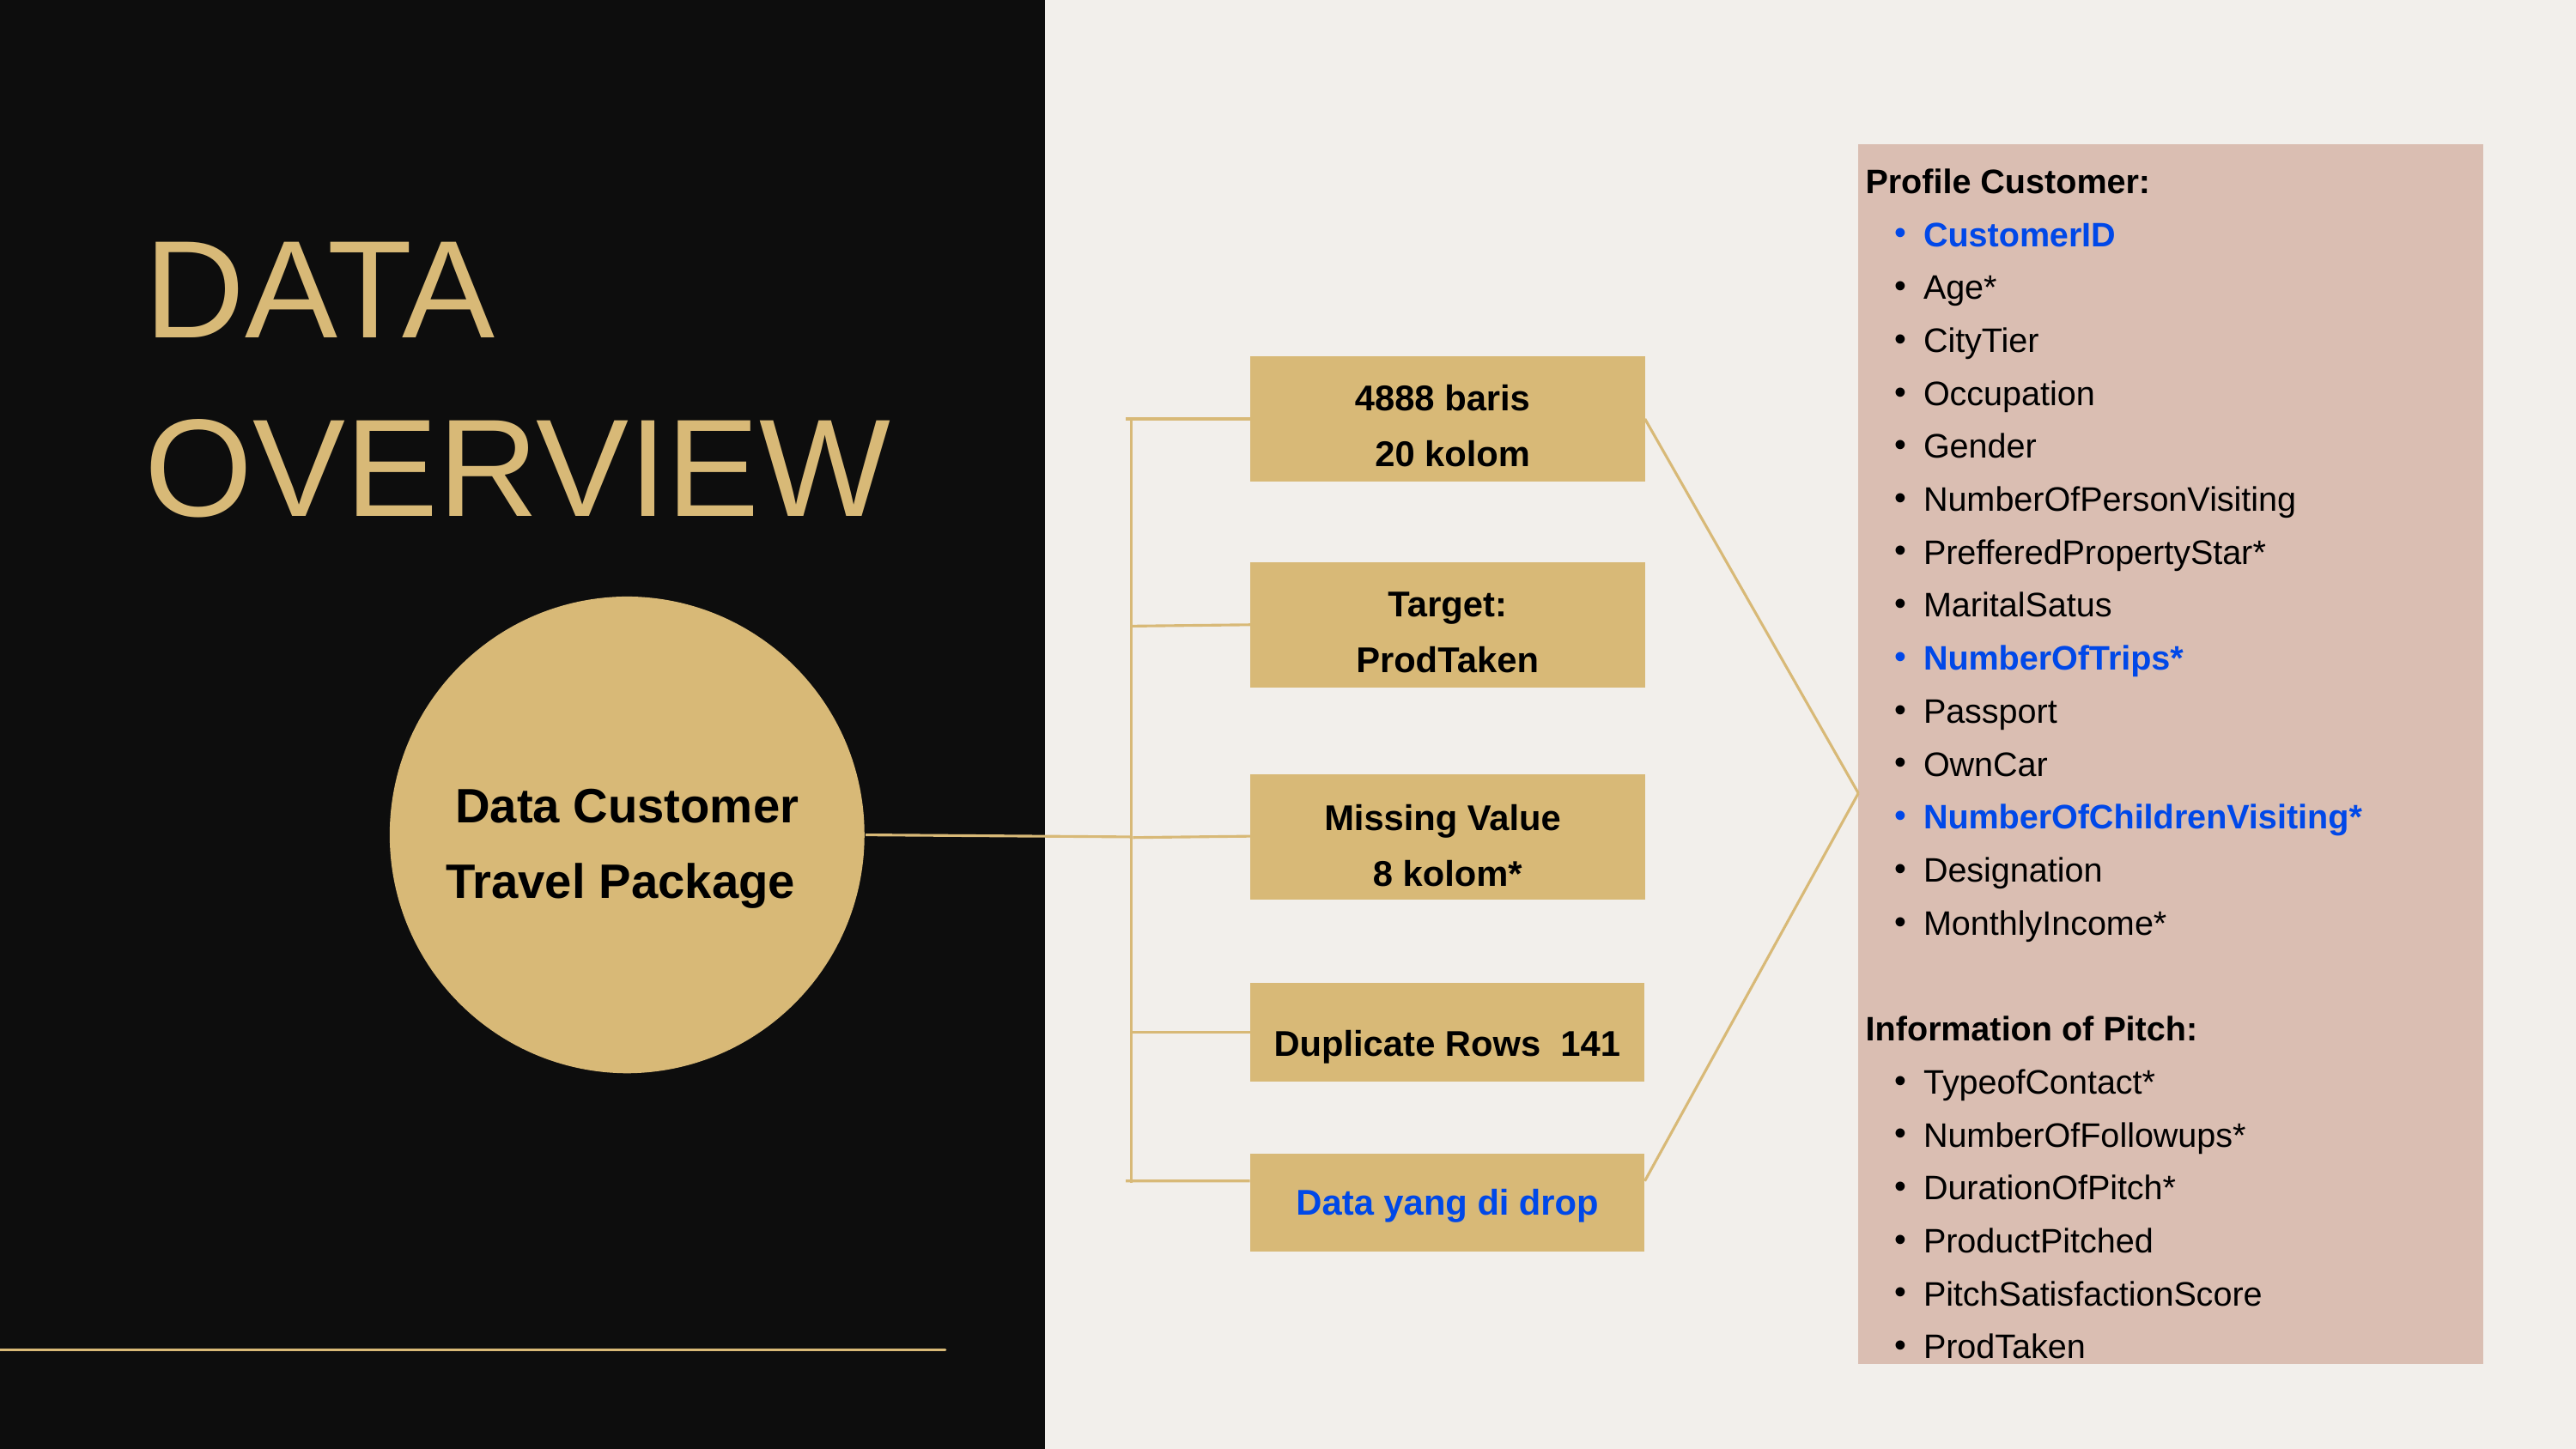

Profile Customer:
CustomerID
Age*
CityTier
Occupation
Gender
NumberOfPersonVisiting
PrefferedPropertyStar*
MaritalSatus
NumberOfTrips*
Passport
OwnCar
NumberOfChildrenVisiting*
Designation
MonthlyIncome*

Information of Pitch:
TypeofContact*
NumberOfFollowups*
DurationOfPitch*
ProductPitched
PitchSatisfactionScore
ProdTaken
DATA
OVERVIEW

4888 baris
 20 kolom

Target:
ProdTaken

Data Customer Travel Package

Missing Value
8 kolom*

Duplicate Rows  141

Data yang di drop